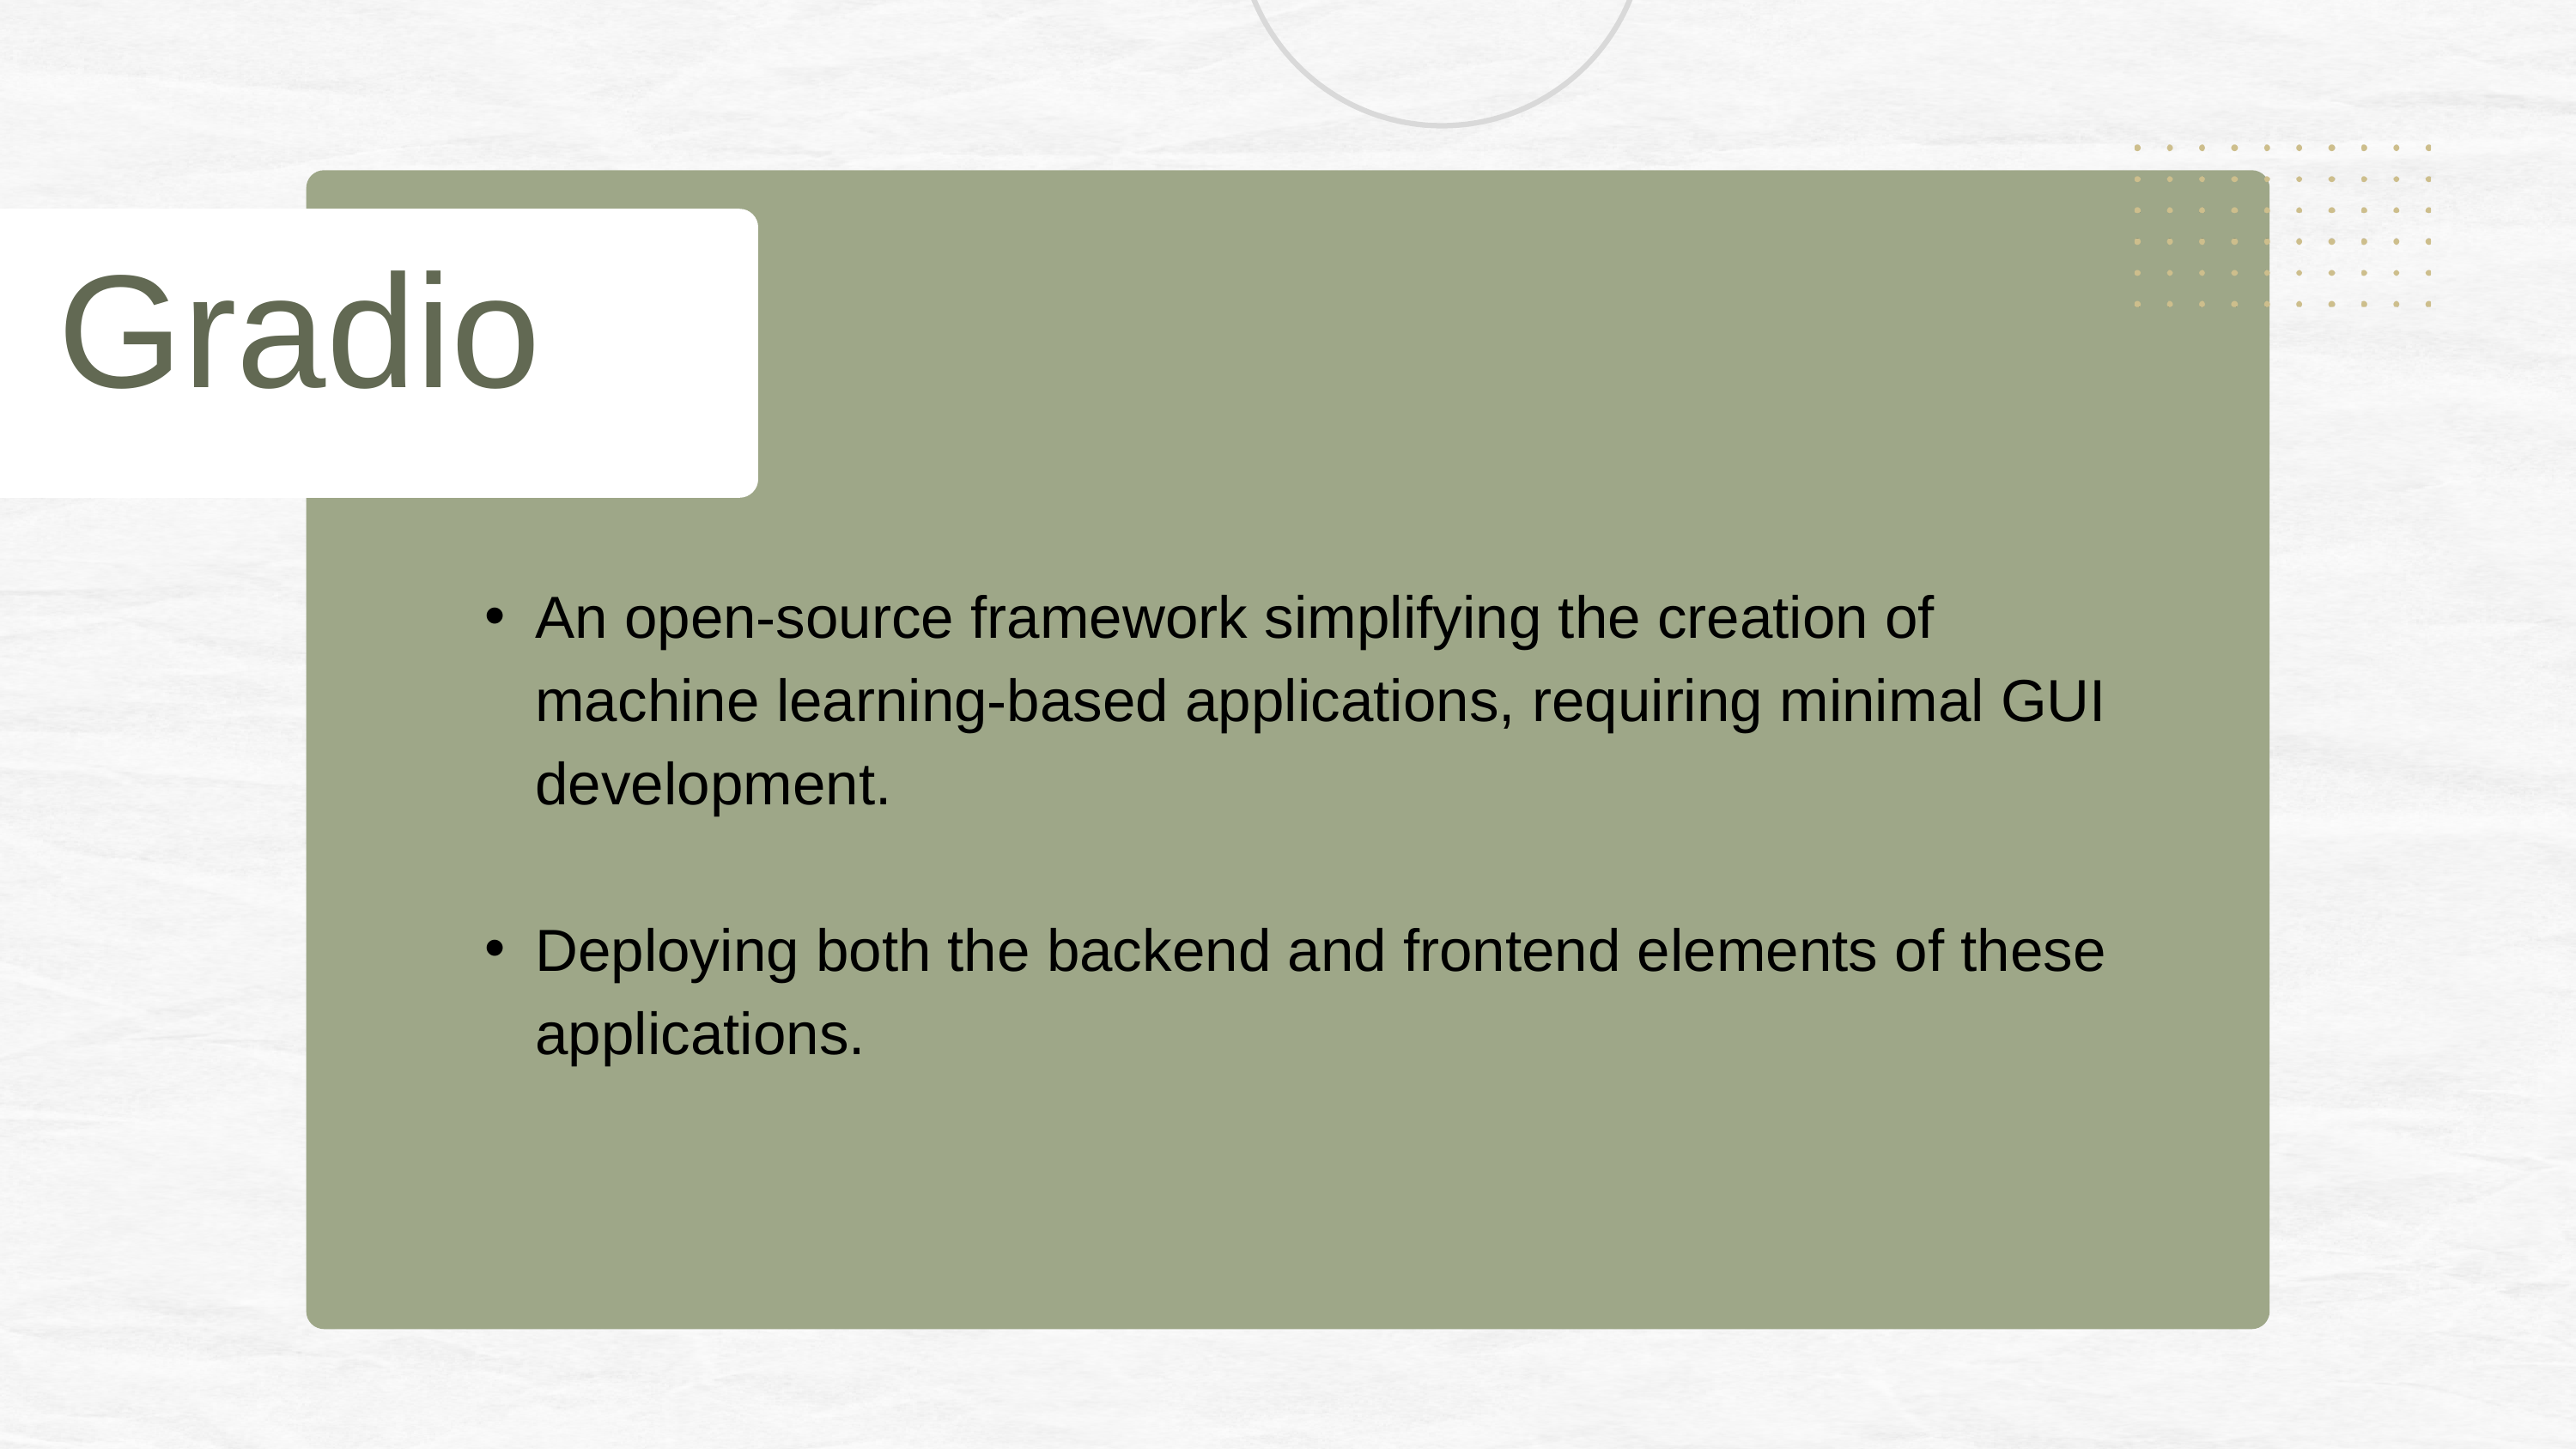

Gradio
An open-source framework simplifying the creation of machine learning-based applications, requiring minimal GUI development.

Deploying both the backend and frontend elements of these applications.